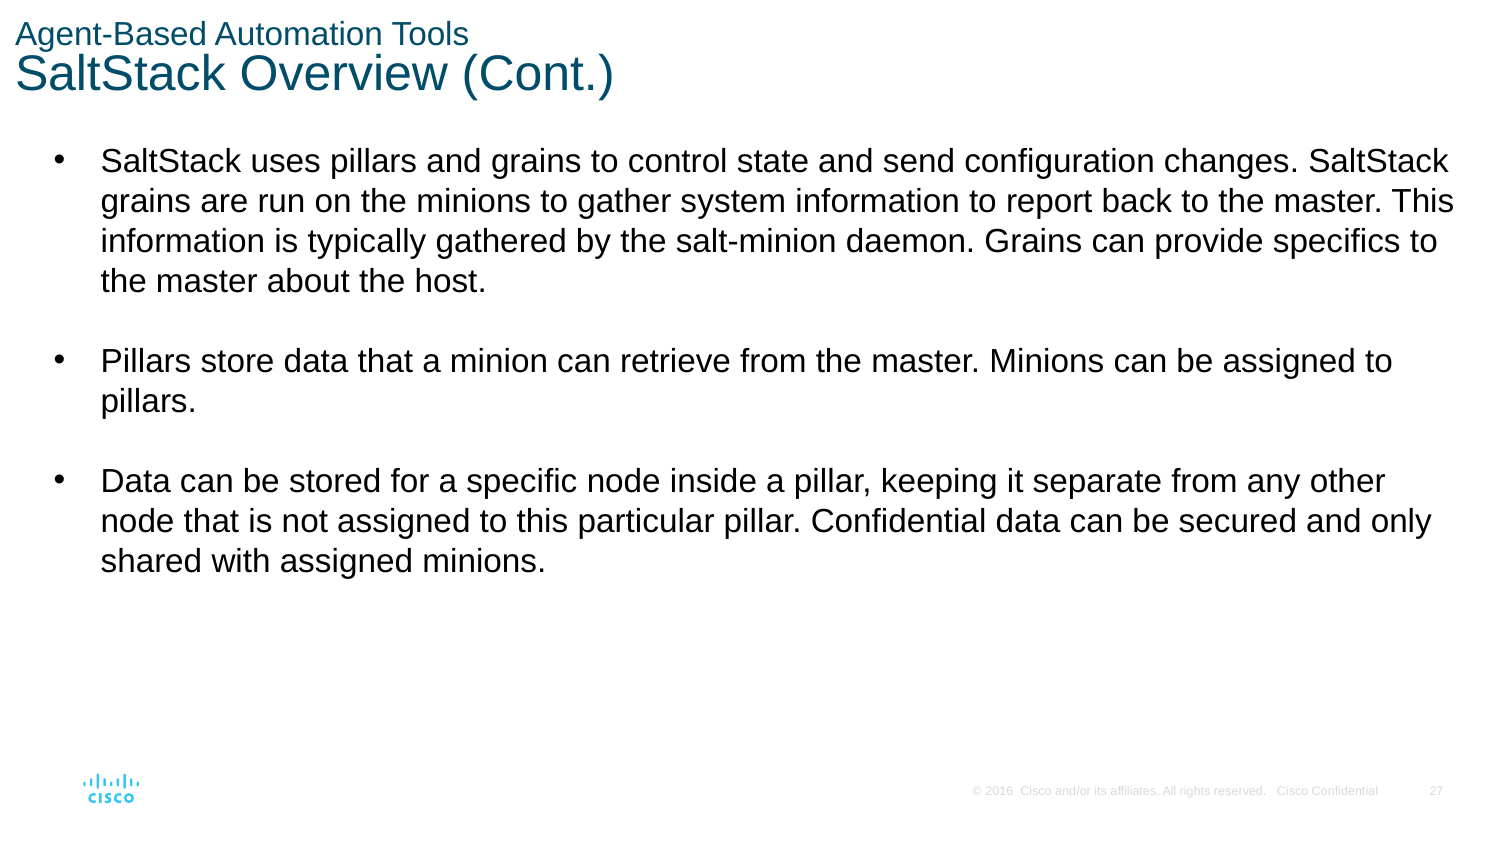

# Agent-Based Automation Tools SaltStack Overview (Cont.)
SaltStack uses pillars and grains to control state and send configuration changes. SaltStack grains are run on the minions to gather system information to report back to the master. This information is typically gathered by the salt-minion daemon. Grains can provide specifics to the master about the host.

Pillars store data that a minion can retrieve from the master. Minions can be assigned to pillars.

Data can be stored for a specific node inside a pillar, keeping it separate from any other node that is not assigned to this particular pillar. Confidential data can be secured and only shared with assigned minions.